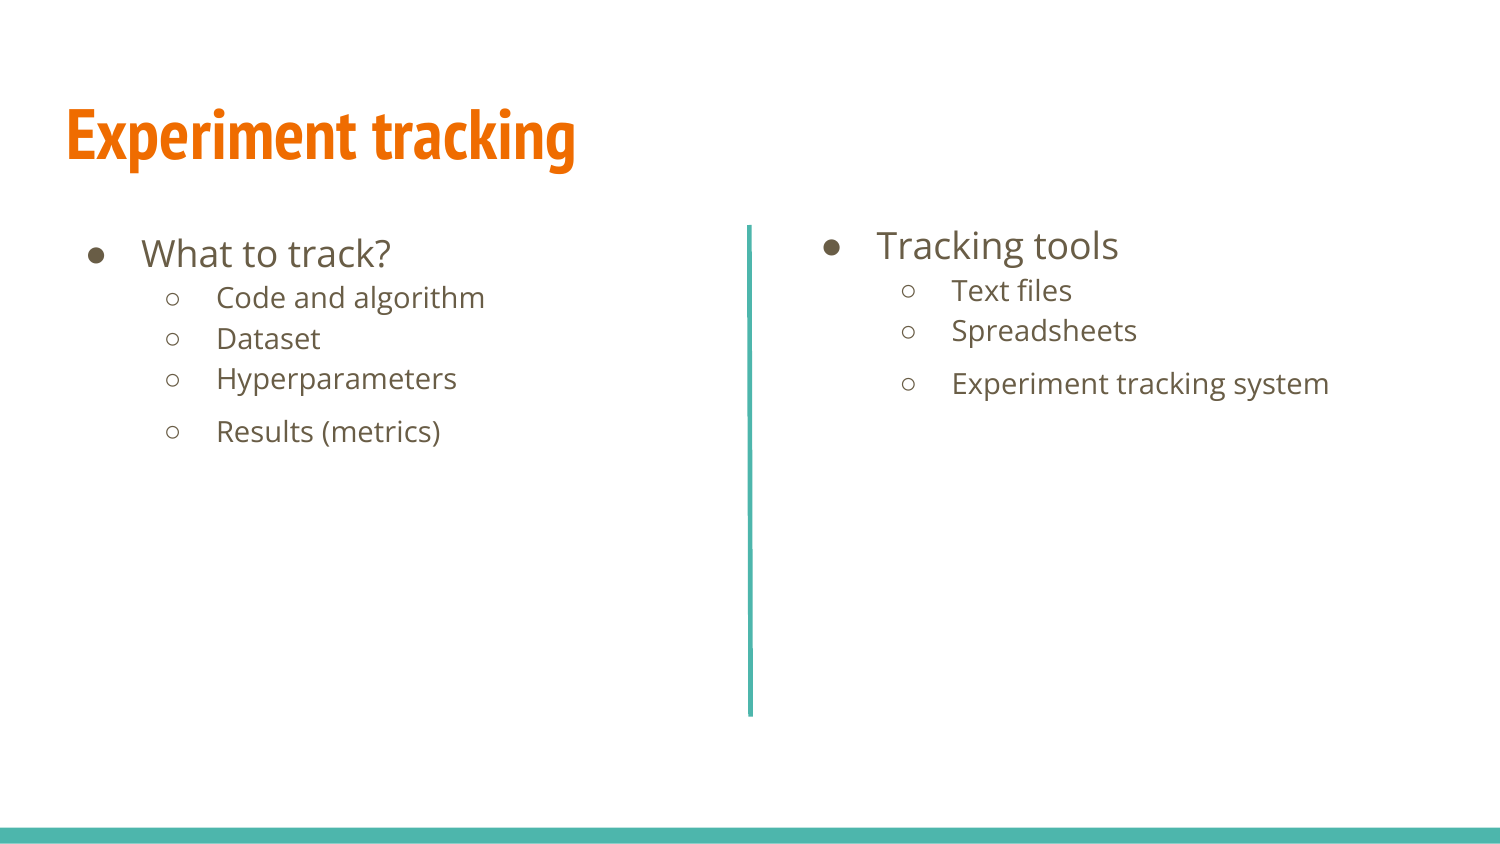

# Experiment tracking
Tracking tools
Text files
Spreadsheets
Experiment tracking system

What to track?
Code and algorithm
Dataset
Hyperparameters
Results (metrics)